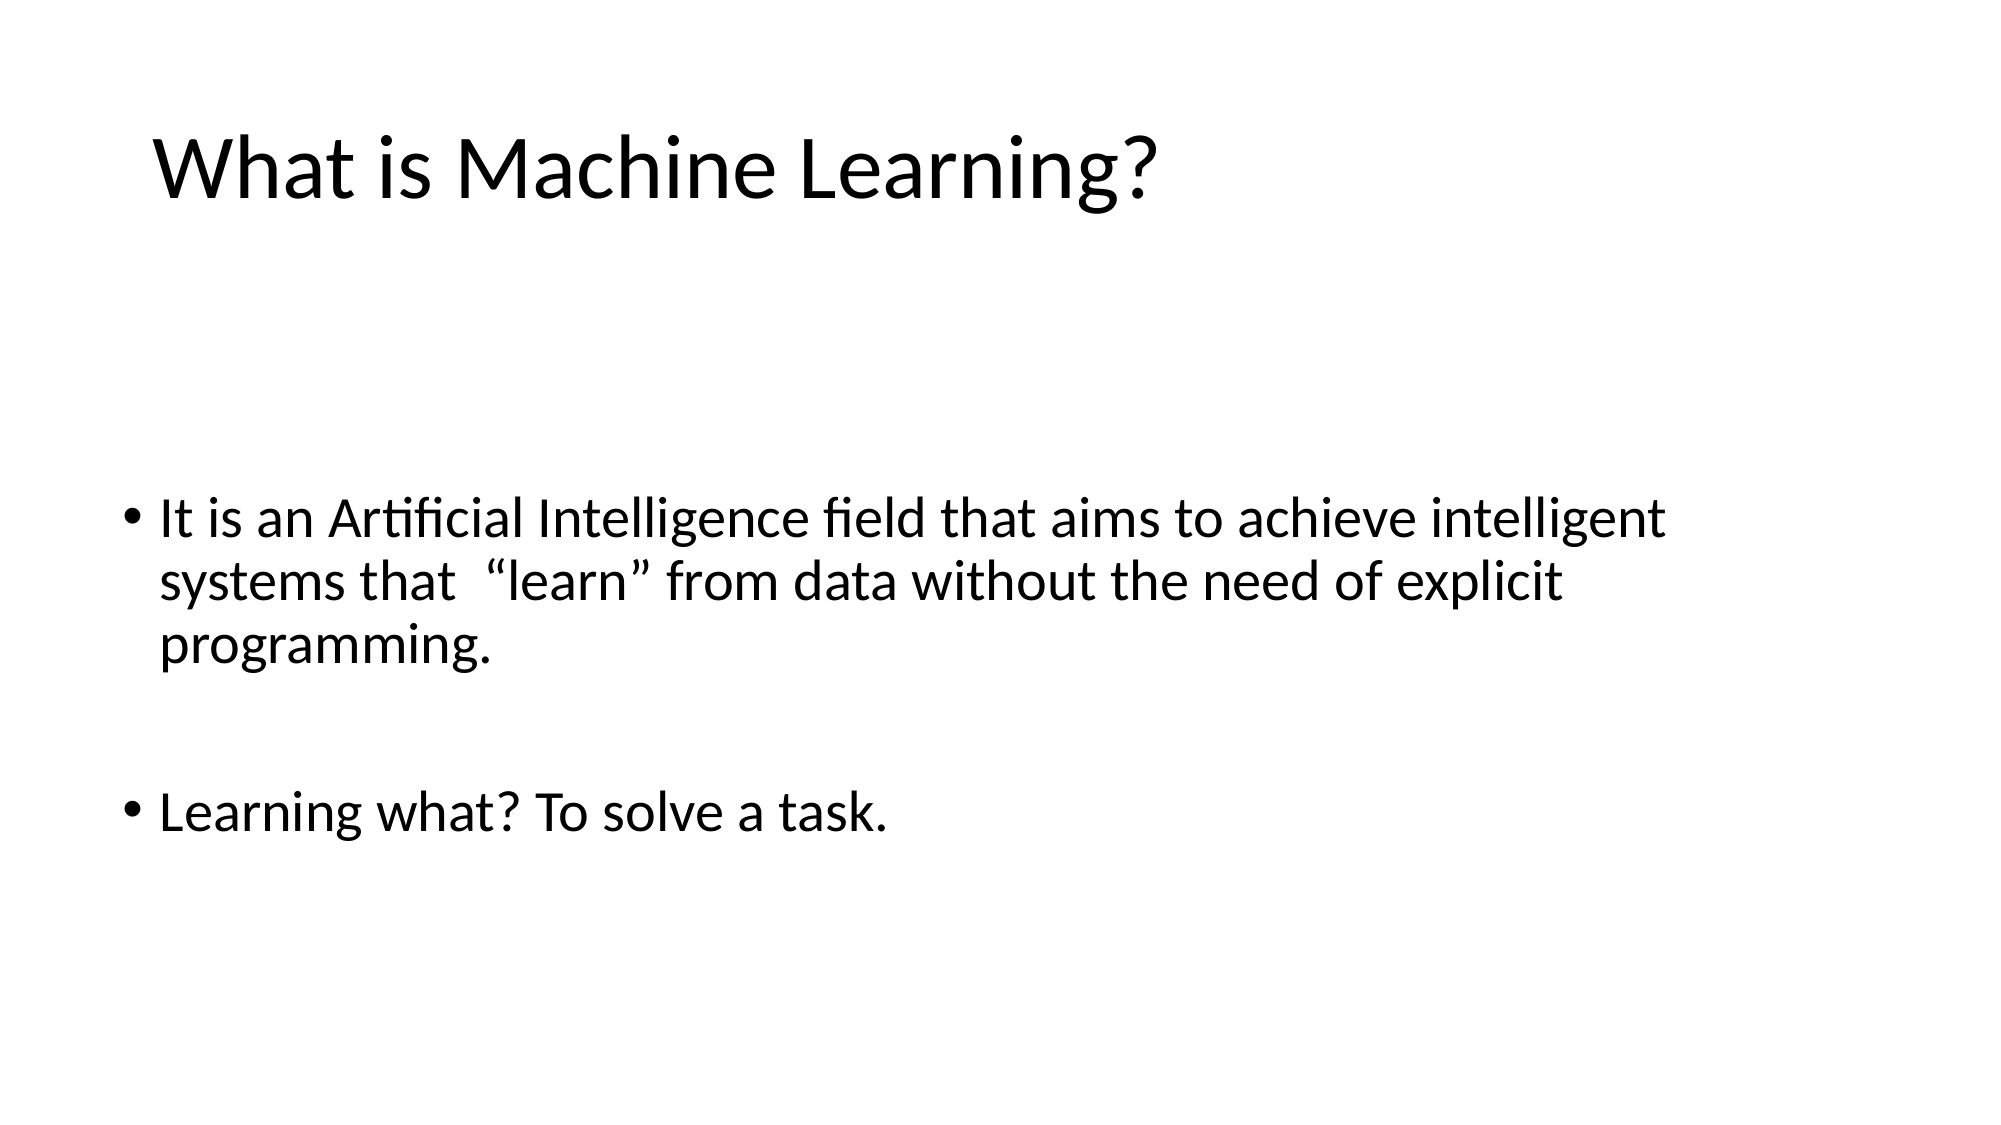

# What is Machine Learning?
It is an Artificial Intelligence field that aims to achieve intelligent systems that  “learn” from data without the need of explicit programming.

Learning what? To solve a task.